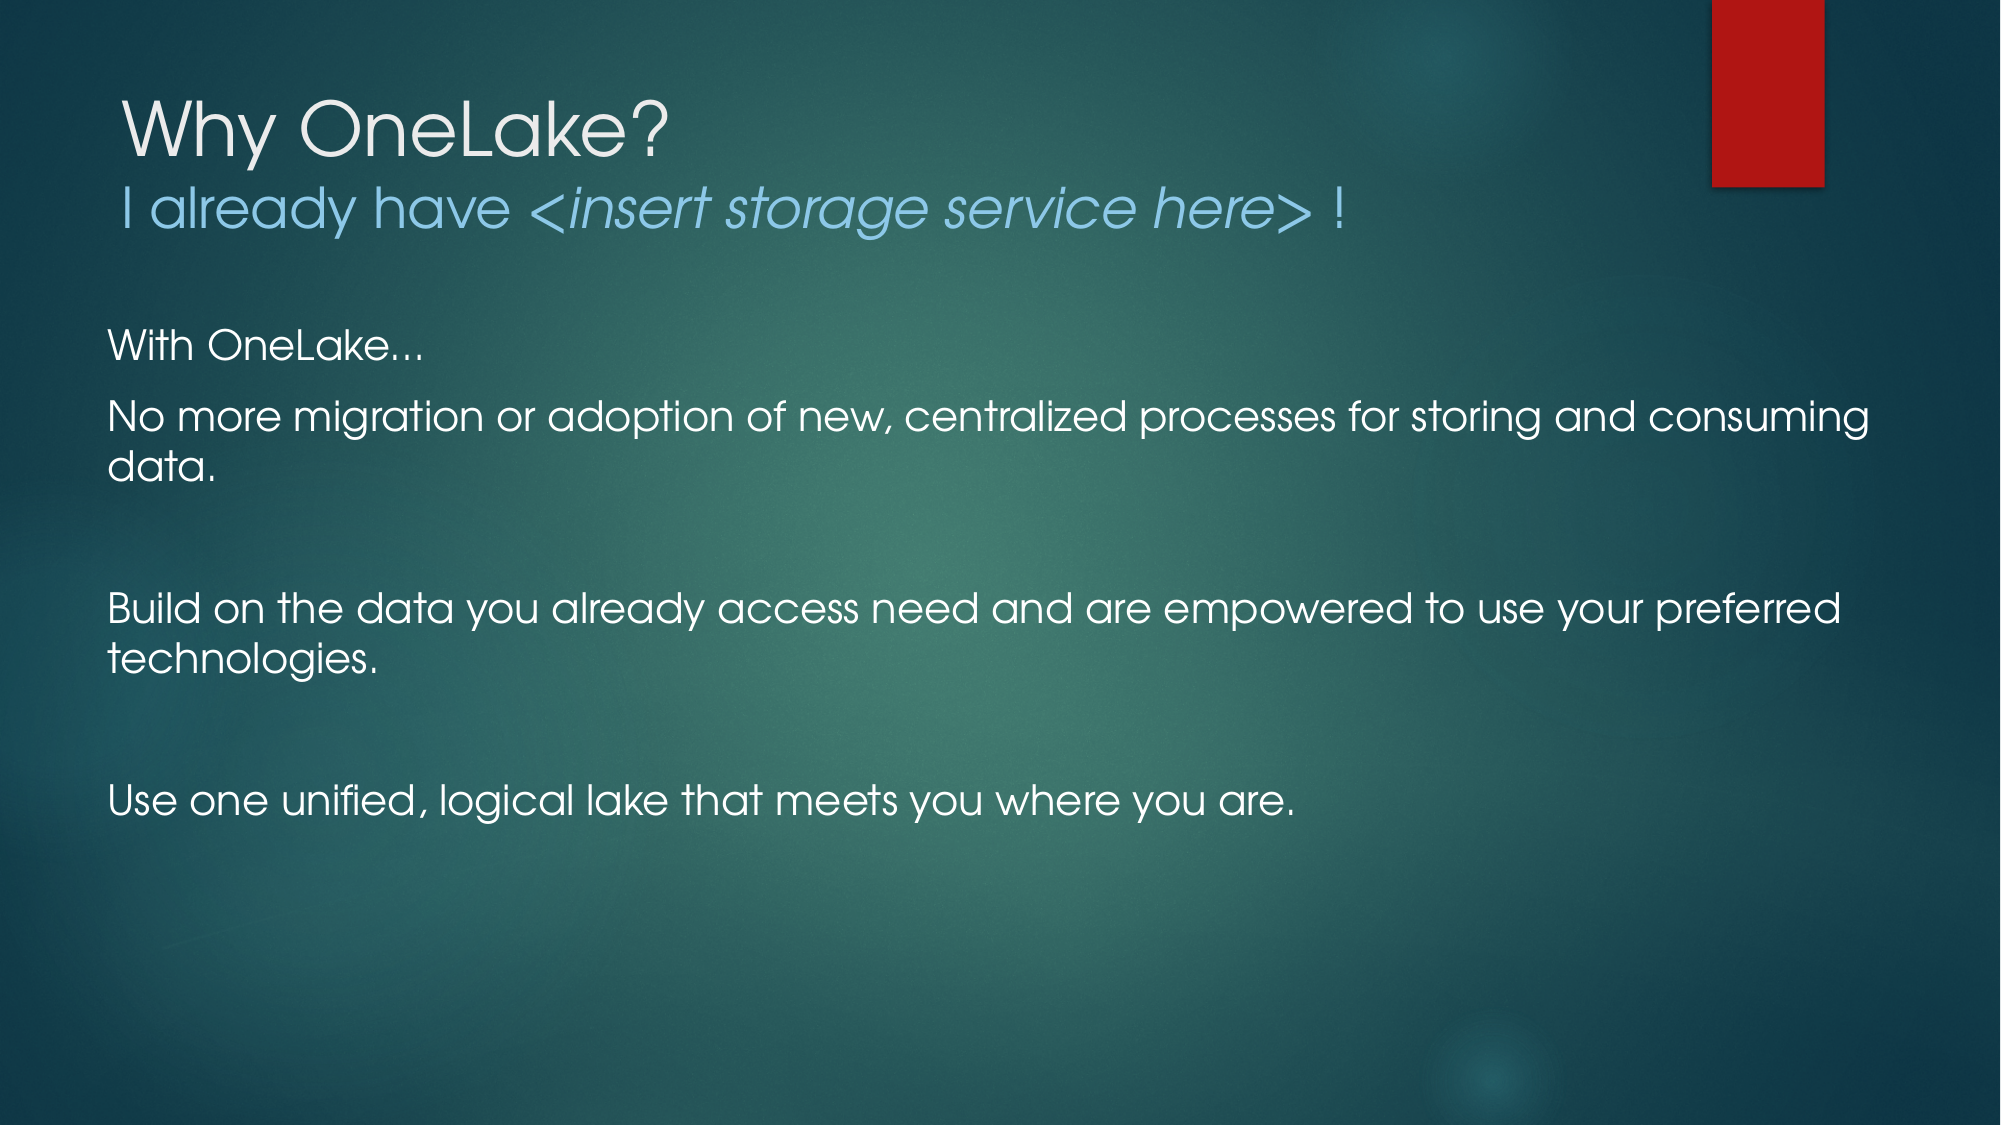

# Why OneLake? I already have <insert storage service here> !
With OneLake…
No more migration or adoption of new, centralized processes for storing and consuming data.

Build on the data you already access need and are empowered to use your preferred technologies.

Use one unified, logical lake that meets you where you are.